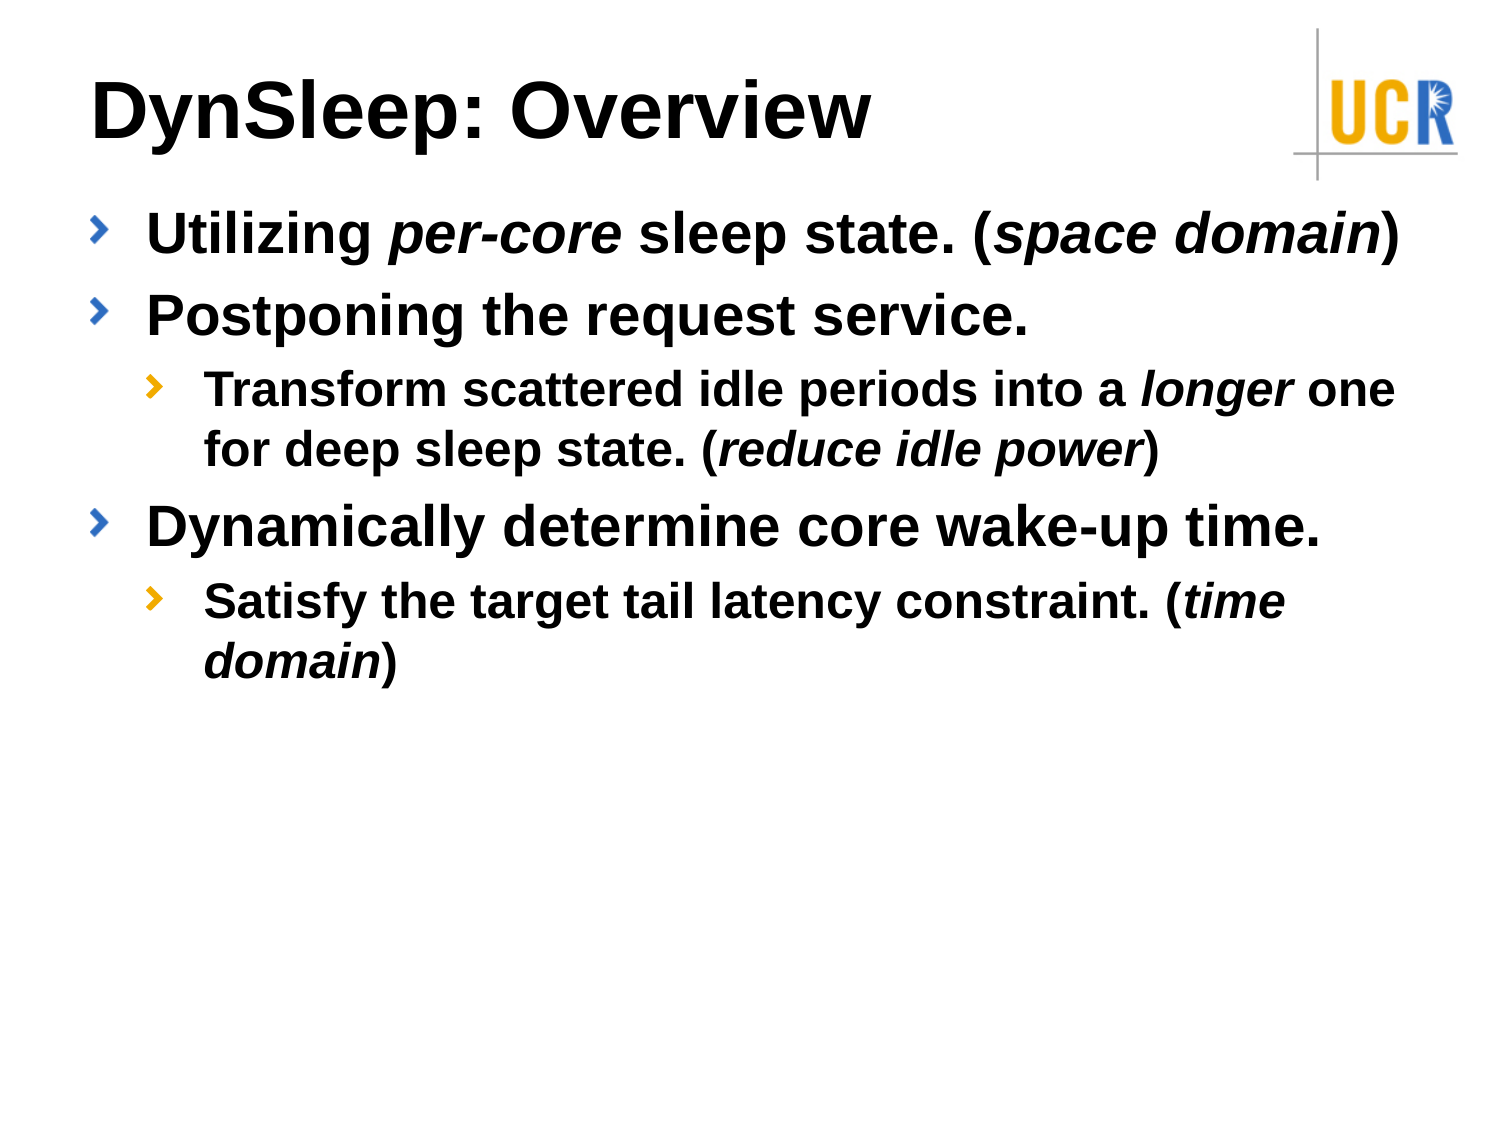

# DynSleep: Overview
Utilizing per-core sleep state. (space domain)
Postponing the request service.
Transform scattered idle periods into a longer one for deep sleep state. (reduce idle power)
Dynamically determine core wake-up time.
Satisfy the target tail latency constraint. (time domain)